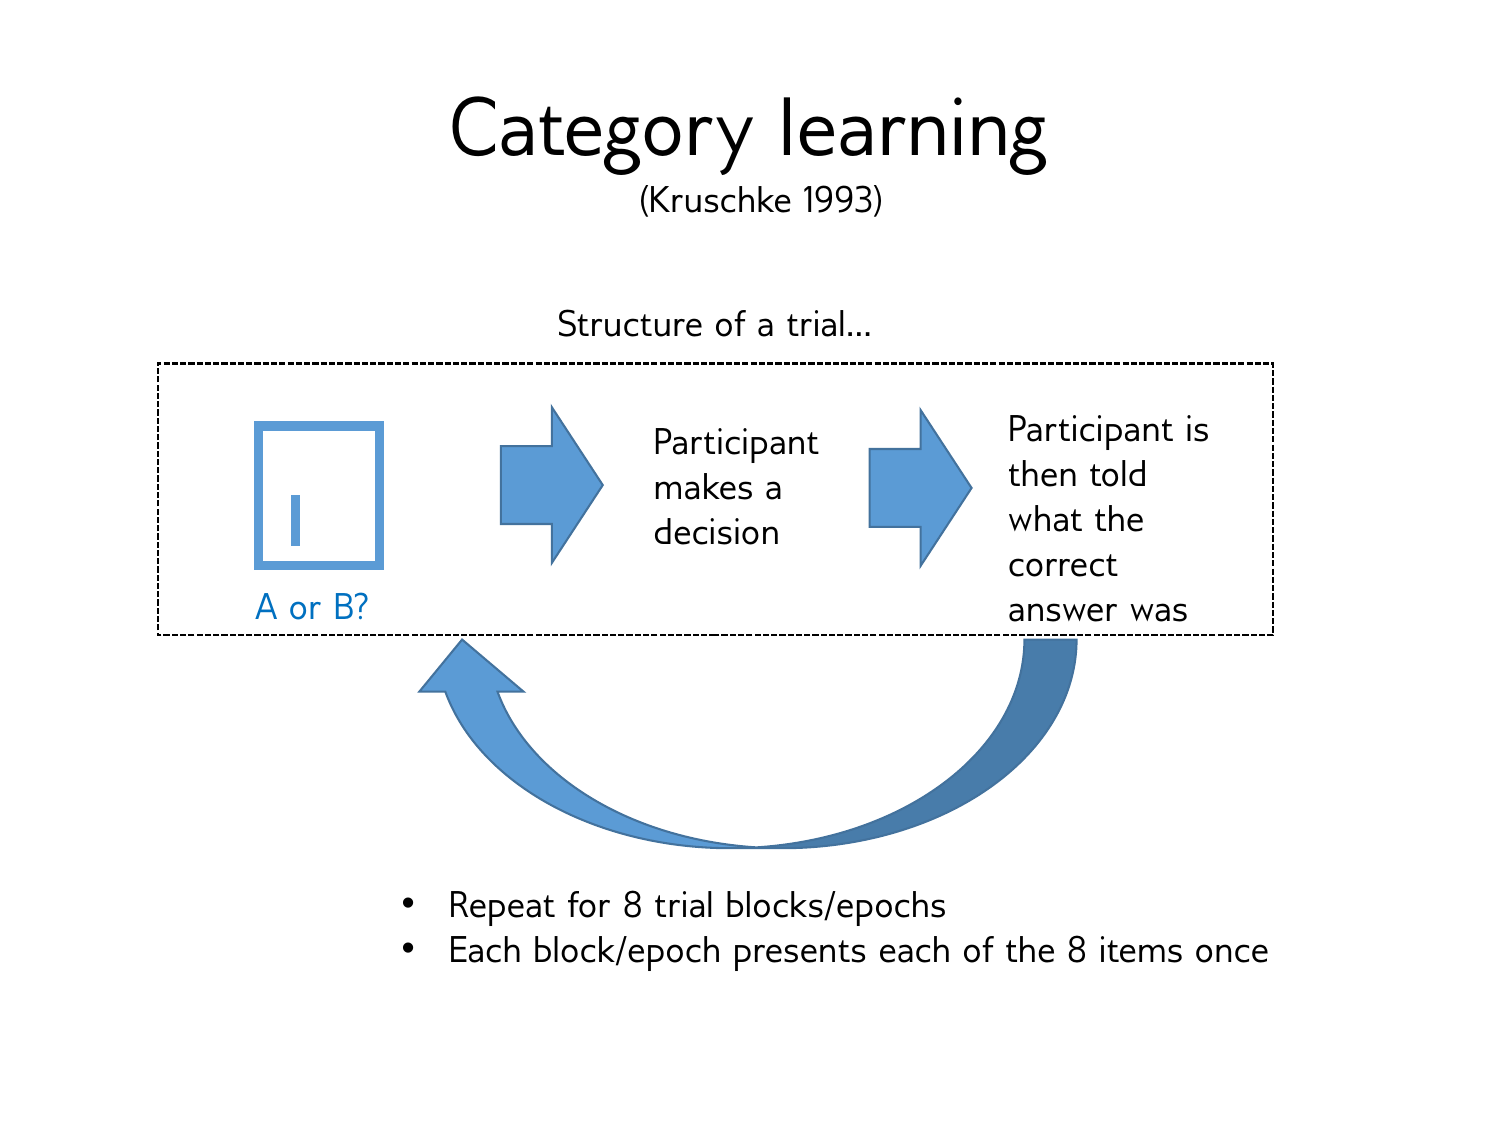

# Category learning
(Kruschke 1993)
Structure of a trial…

Participant is then told what the correct answer was

Participant makes a decision

A or B?

Repeat for 8 trial blocks/epochs
Each block/epoch presents each of the 8 items once